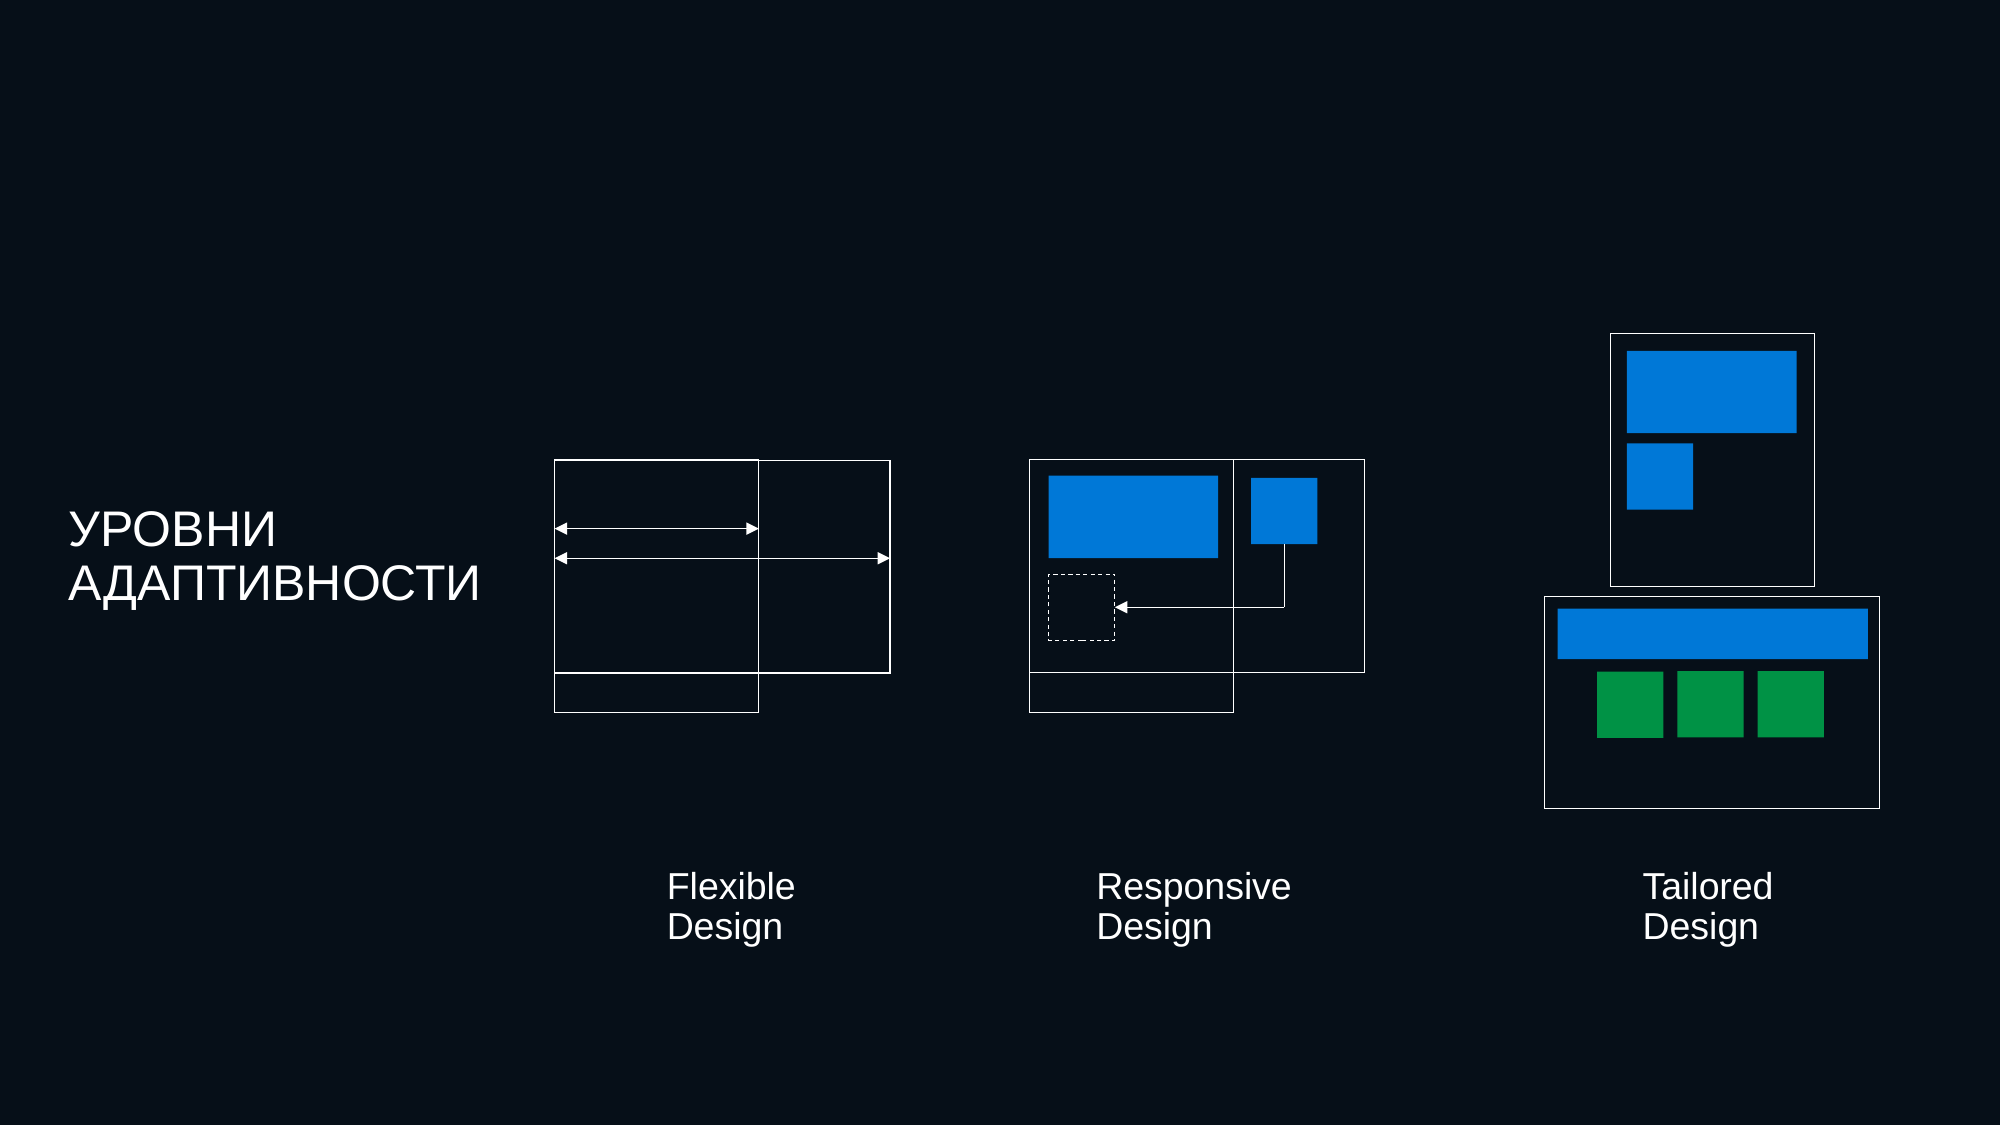

УРОВНИ
АДАПТИВНОСТИ

Flexible
Design
Responsive
Design
Tailored
Design